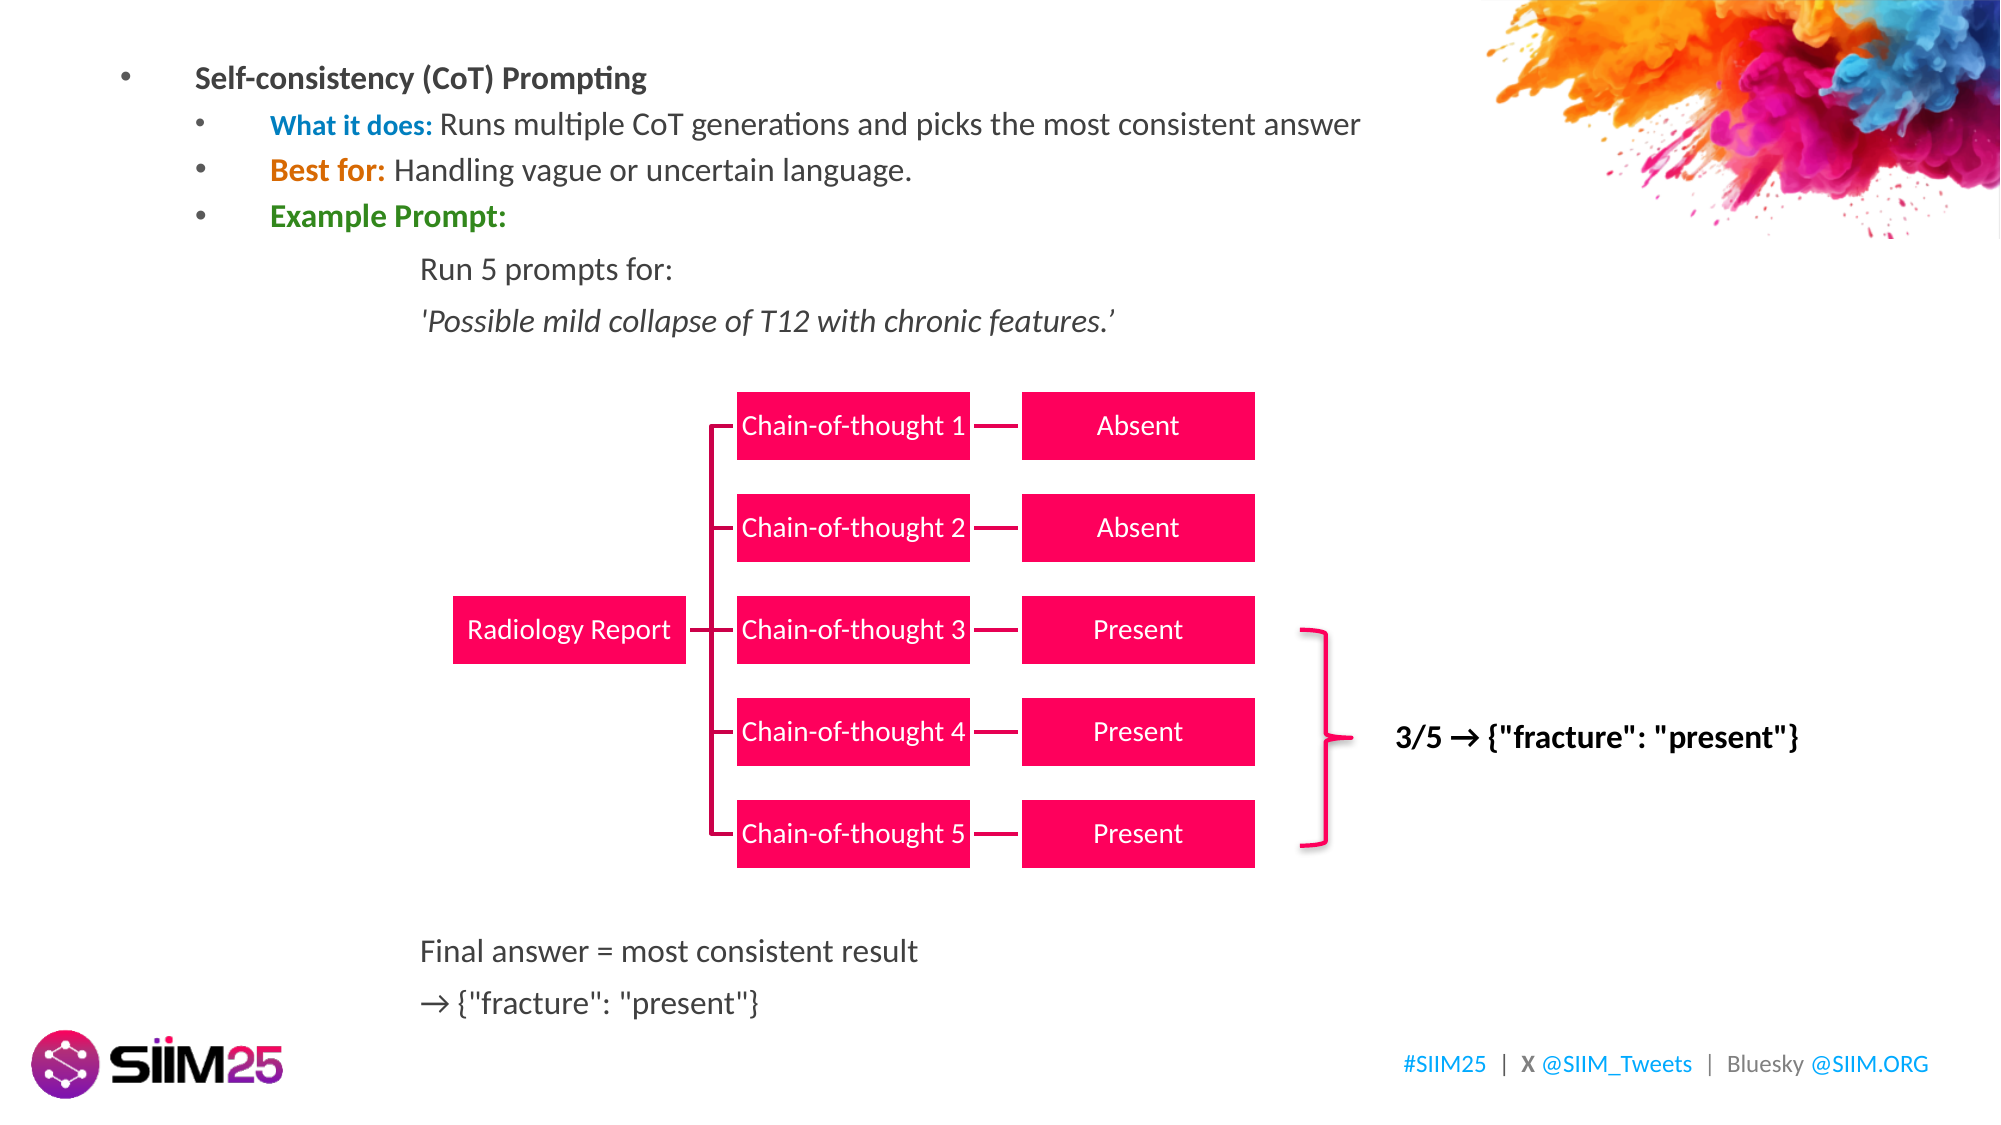

Self-consistency (CoT) Prompting
What it does: Runs multiple CoT generations and picks the most consistent answer
Best for: Handling vague or uncertain language.
Example Prompt:​
		Run 5 prompts for:
		'Possible mild collapse of T12 with chronic features.’

​
		Final answer = most consistent result
		→ {"fracture": "present"}
​
Radiology Report
Chain-of-thought 1
Absent
Chain-of-thought 2
Absent
Chain-of-thought 3
Present
Chain-of-thought 4
Present
Chain-of-thought 5
Present

3/5 → {"fracture": "present"}
#SIIM25  |  X @SIIM_Tweets  |  Bluesky @SIIM.ORG